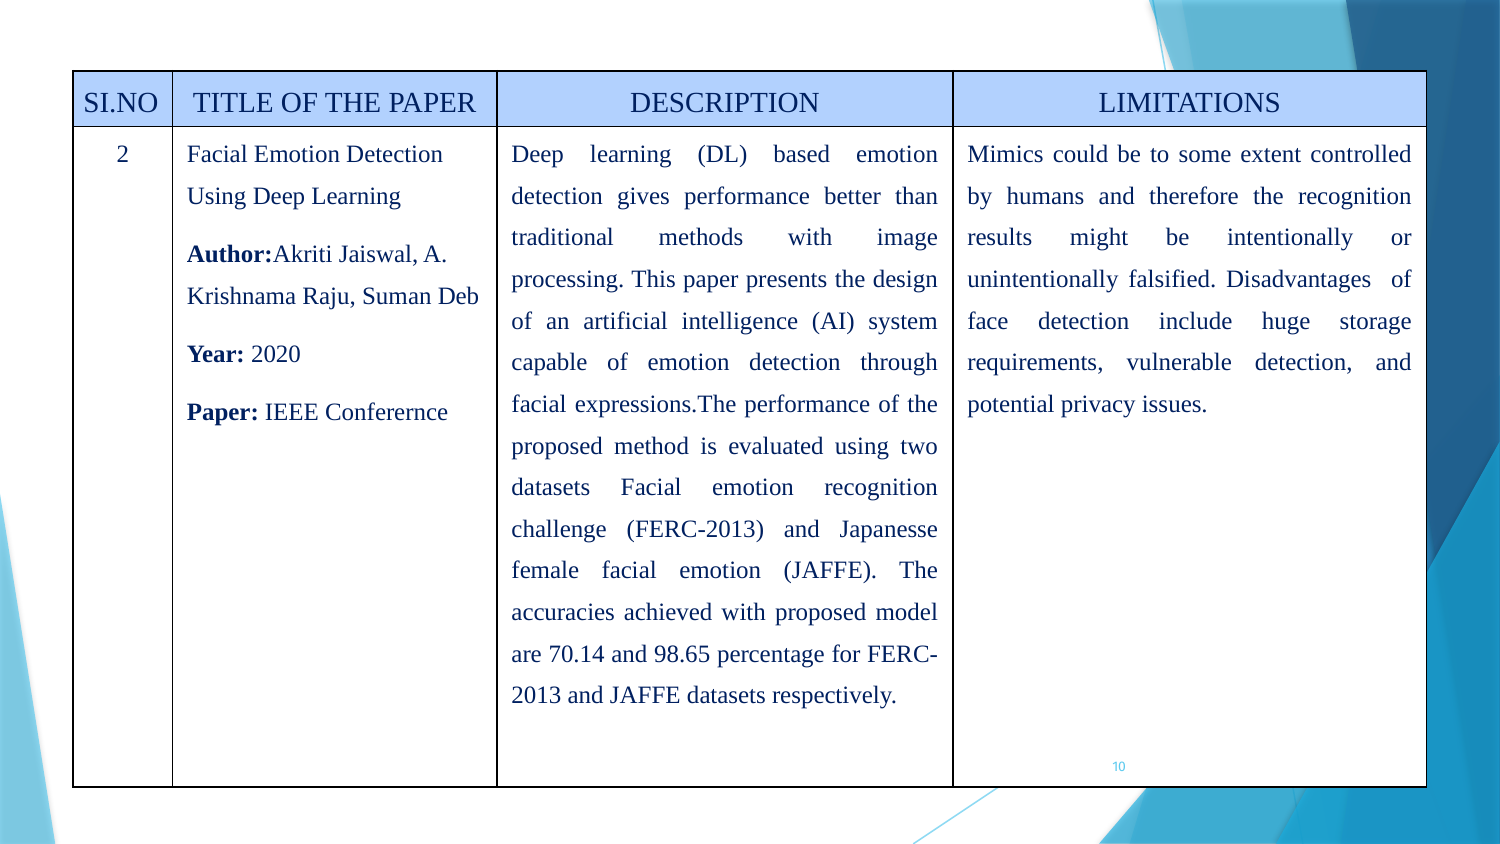

| SI.NO | TITLE OF THE PAPER | DESCRIPTION | LIMITATIONS |
| --- | --- | --- | --- |
| 2 | Facial Emotion Detection Using Deep Learning Author:Akriti Jaiswal, A. Krishnama Raju, Suman Deb Year: 2020 Paper: IEEE Conferernce | Deep learning (DL) based emotion detection gives performance better than traditional methods with image processing. This paper presents the design of an artificial intelligence (AI) system capable of emotion detection through facial expressions.The performance of the proposed method is evaluated using two datasets Facial emotion recognition challenge (FERC-2013) and Japanesse female facial emotion (JAFFE). The accuracies achieved with proposed model are 70.14 and 98.65 percentage for FERC- 2013 and JAFFE datasets respectively. | Mimics could be to some extent controlled by humans and therefore the recognition results might be intentionally or unintentionally falsified. Disadvantages of face detection include huge storage requirements, vulnerable detection, and potential privacy issues. |
10